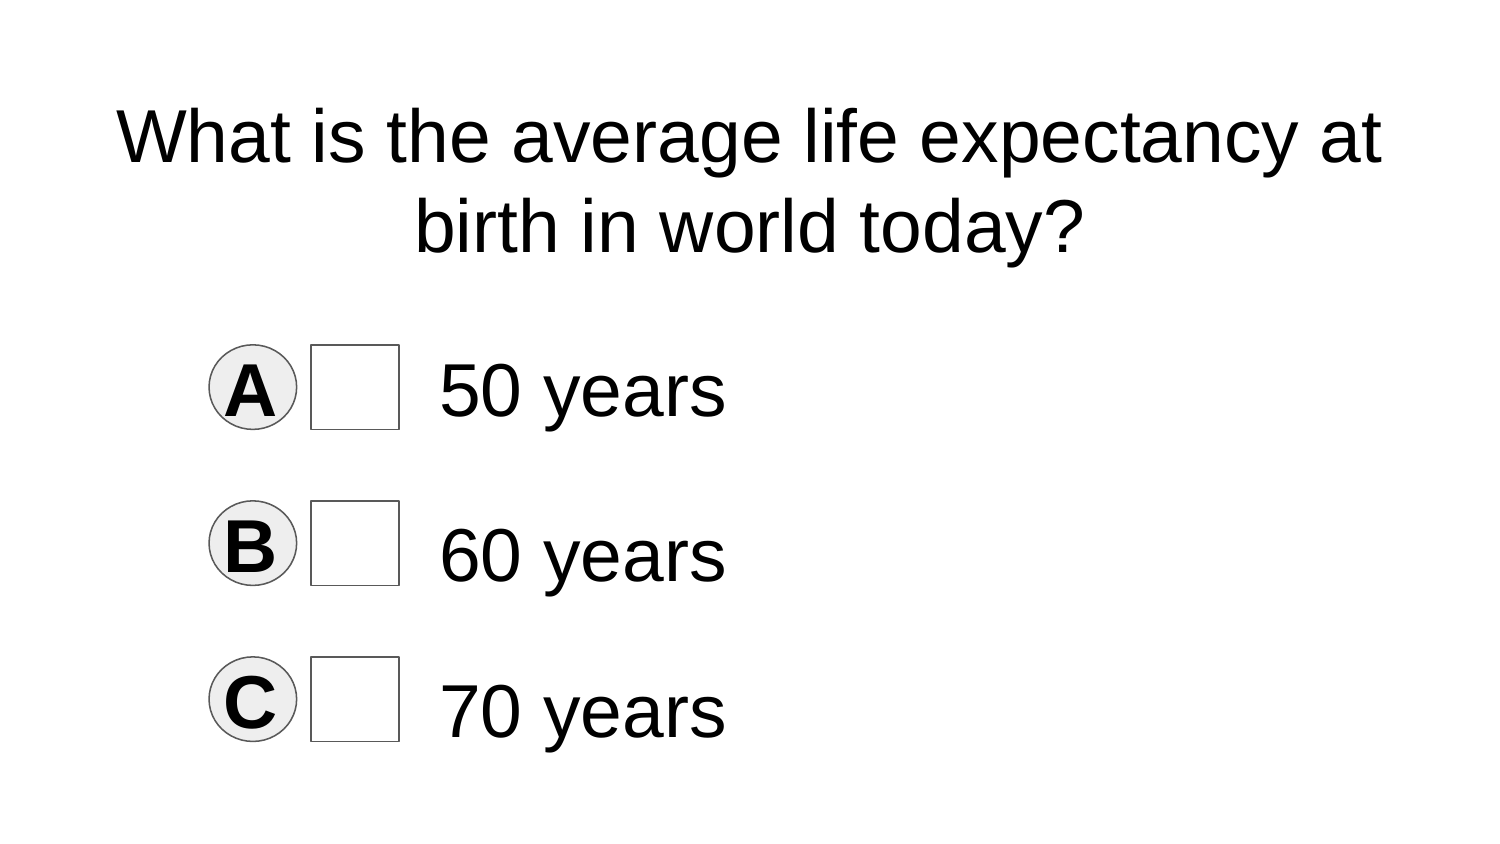

# What is the average life expectancy at birth in world today?
A
50 years

B
60 years

C
70 years